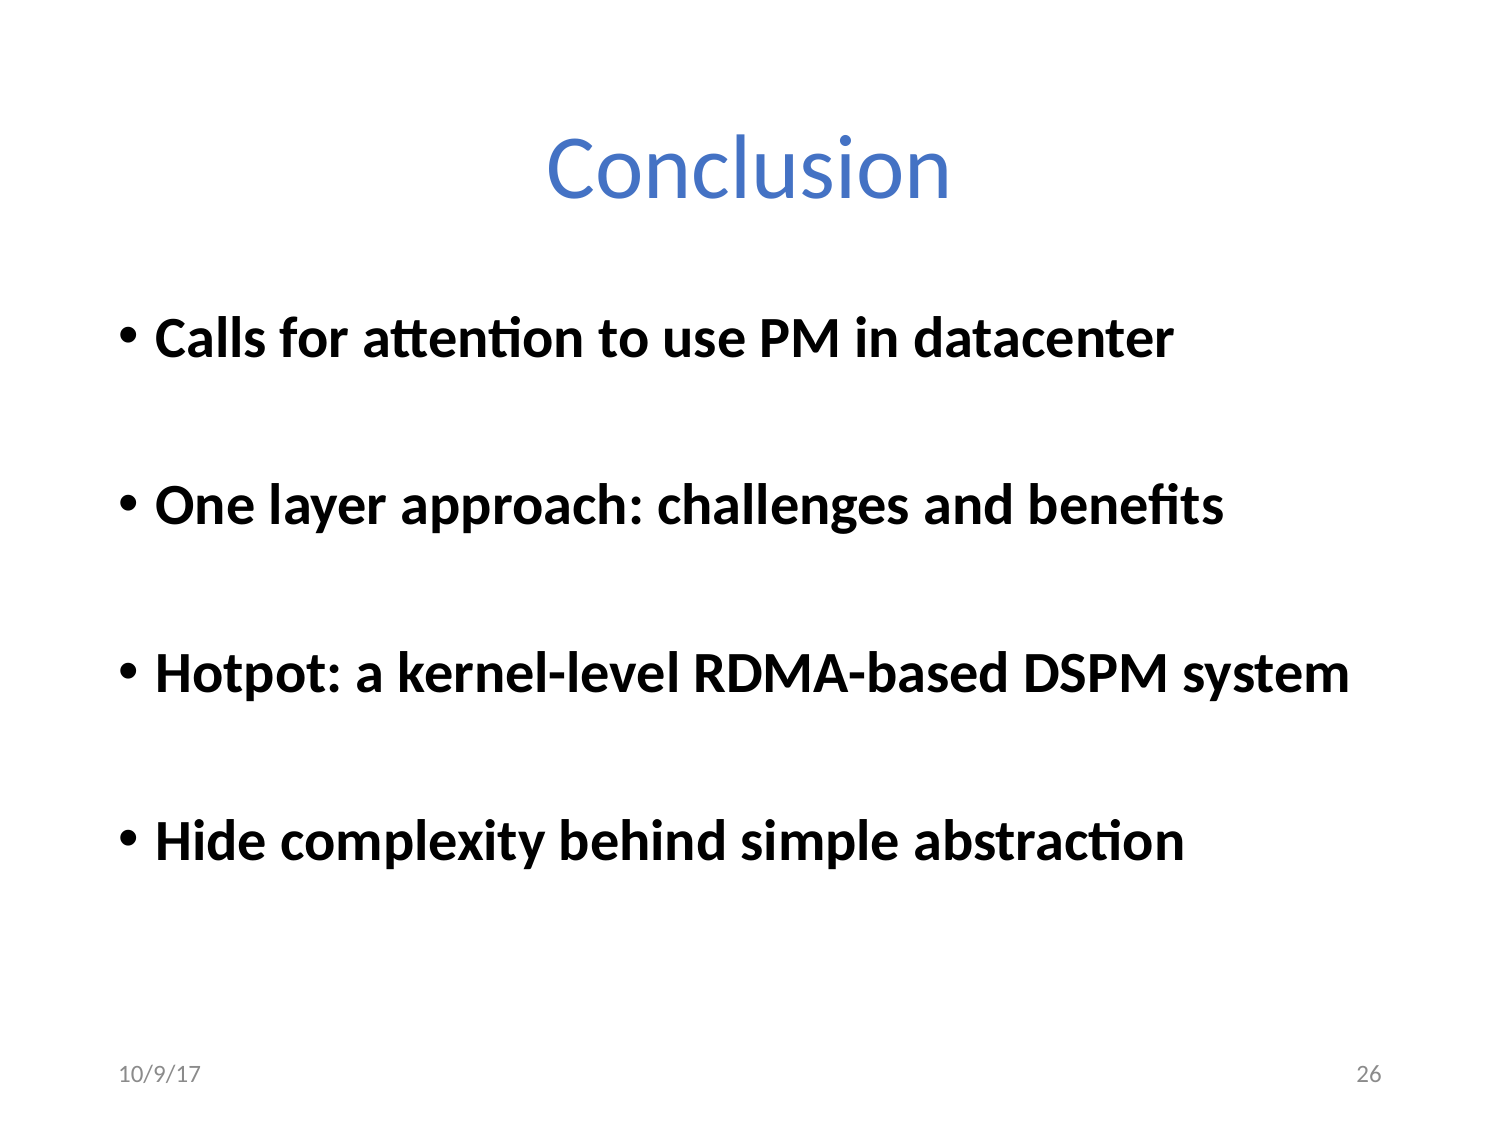

# Conclusion
Calls for attention to use PM in datacenter

One layer approach: challenges and benefits

Hotpot: a kernel-level RDMA-based DSPM system

Hide complexity behind simple abstraction
10/9/17
26